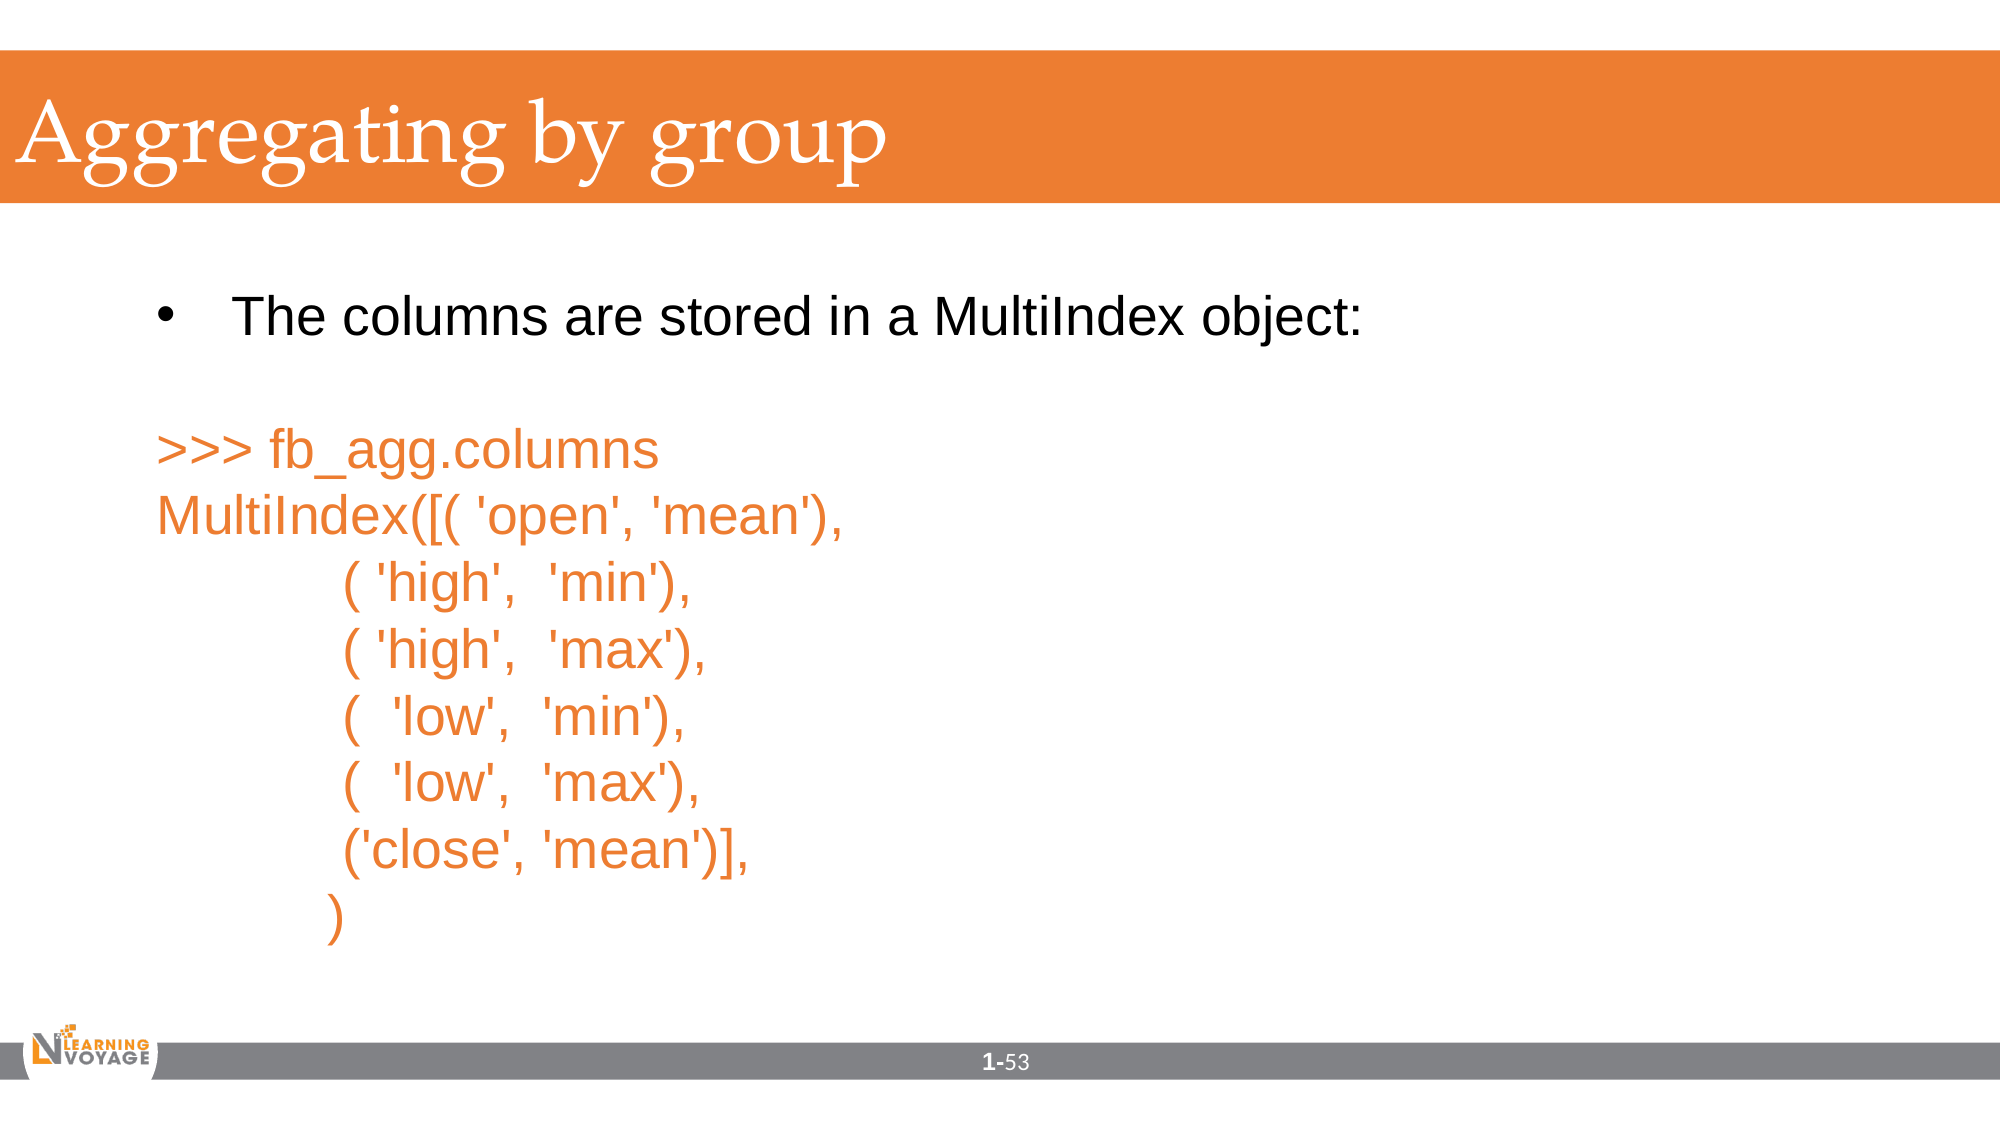

Aggregating by group
The columns are stored in a MultiIndex object:

>>> fb_agg.columns
MultiIndex([( 'open', 'mean'),
            ( 'high',  'min'),
            ( 'high',  'max'),
            (  'low',  'min'),
            (  'low',  'max'),
            ('close', 'mean')],
           )
1-53